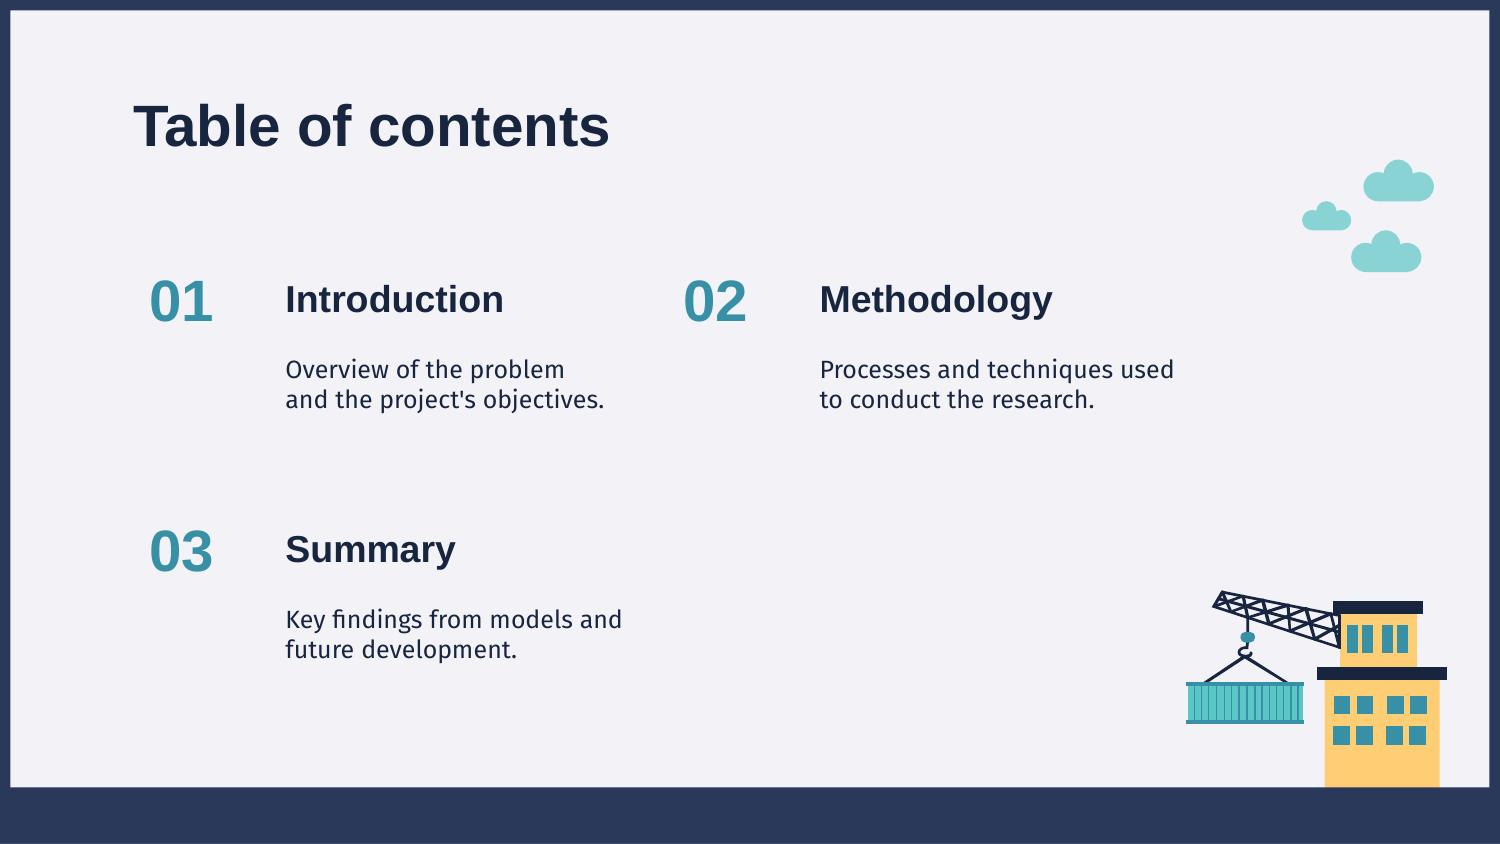

# Table of contents

Introduction
Methodology
01
02
Overview of the problem and the project's objectives.
Processes and techniques used to conduct the research.
Summary
03
Key findings from models and future development.